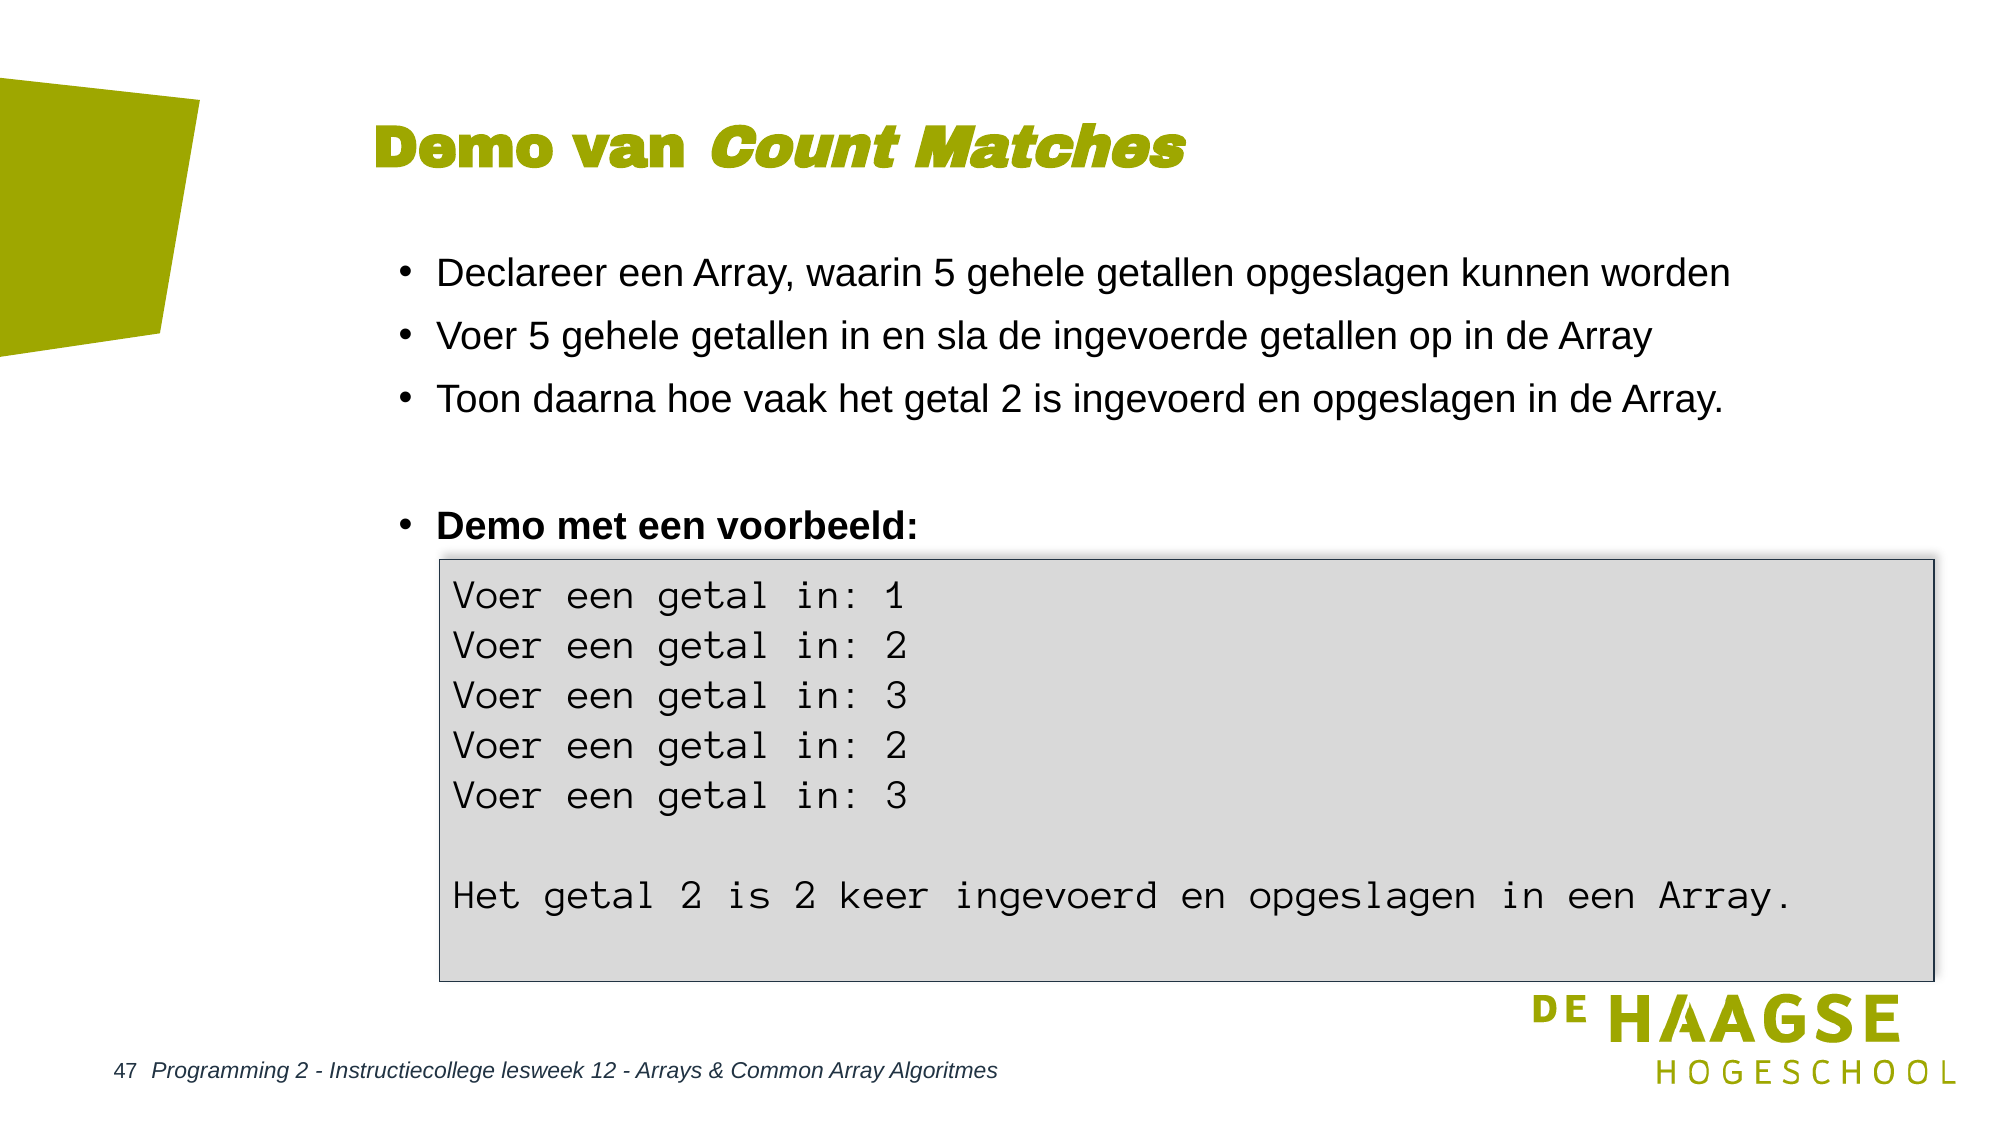

# Demo van Count Matches
Declareer een Array, waarin 5 gehele getallen opgeslagen kunnen worden
Voer 5 gehele getallen in en sla de ingevoerde getallen op in de Array
Toon daarna hoe vaak het getal 2 is ingevoerd en opgeslagen in de Array.

Demo met een voorbeeld:
Voer een getal in: 1
Voer een getal in: 2
Voer een getal in: 3
Voer een getal in: 2
Voer een getal in: 3

Het getal 2 is 2 keer ingevoerd en opgeslagen in een Array.
Programming 2 - Instructiecollege lesweek 12 - Arrays & Common Array Algoritmes
47